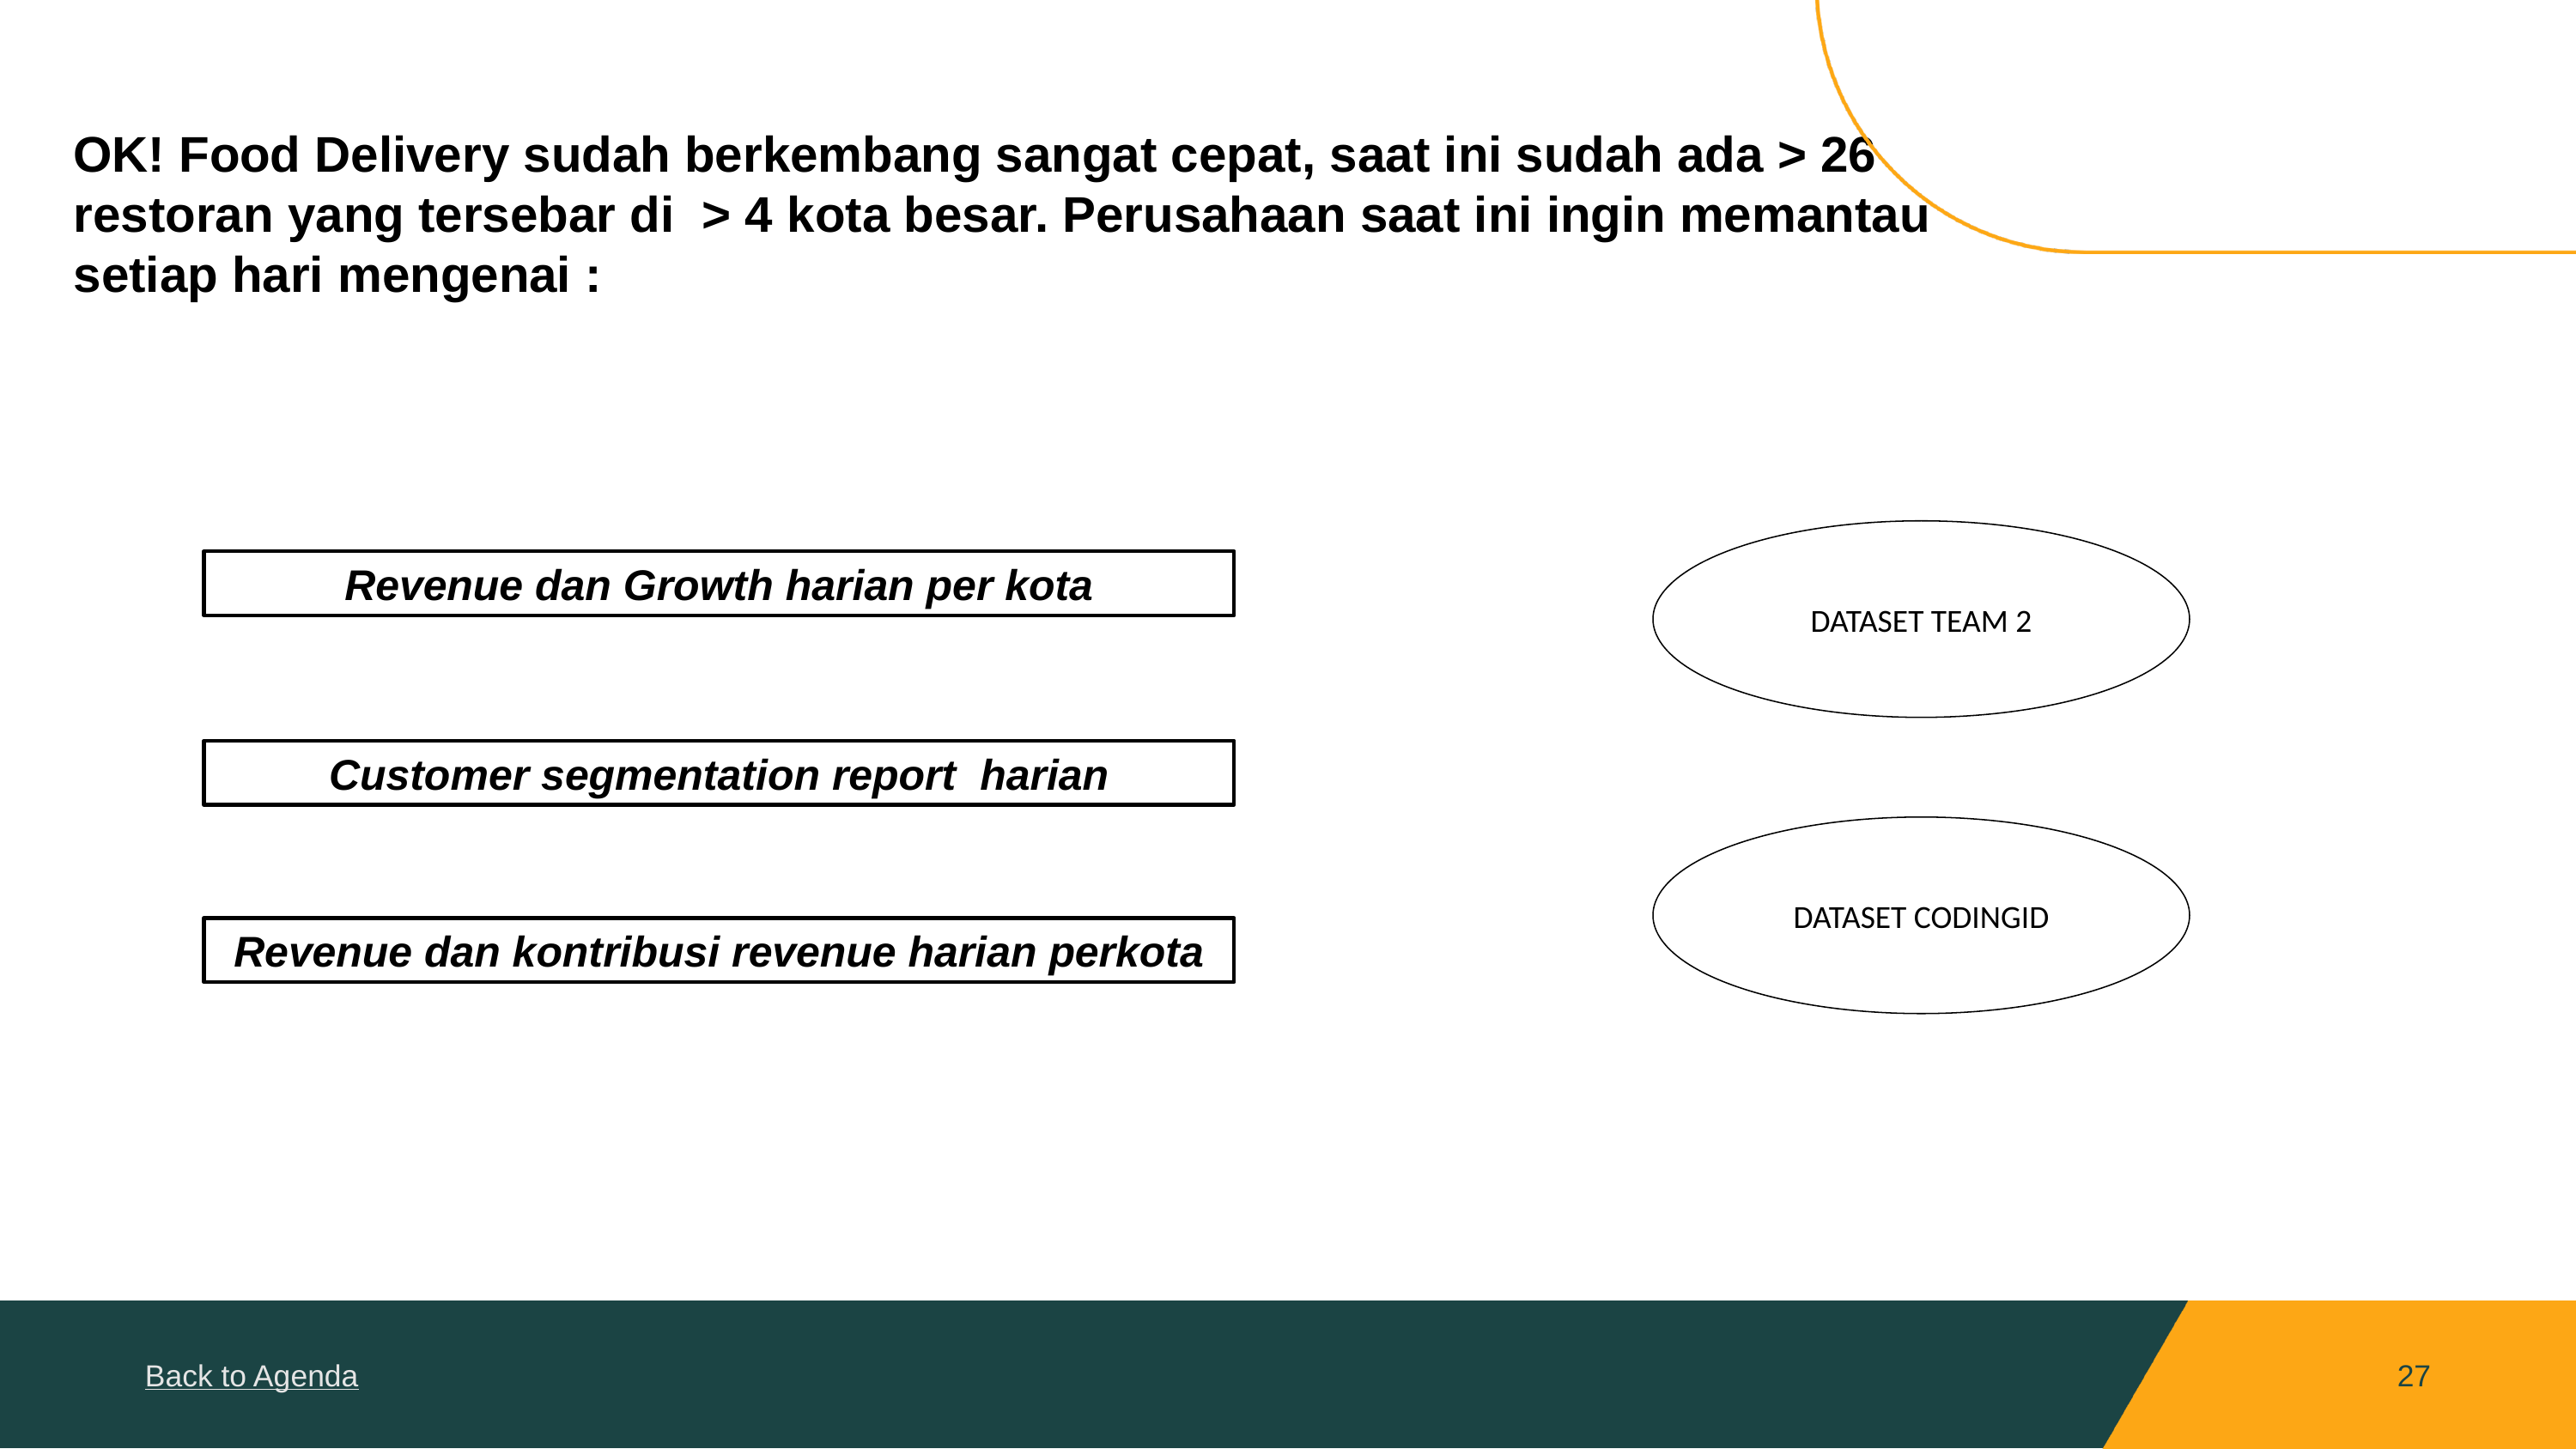

OK! Food Delivery sudah berkembang sangat cepat, saat ini sudah ada > 26 restoran yang tersebar di  > 4 kota besar. Perusahaan saat ini ingin memantau setiap hari mengenai :
DATASET TEAM 2
Revenue dan Growth harian per kota
Customer segmentation report  harian
DATASET CODINGID
Revenue dan kontribusi revenue harian perkota

Back to Agenda
27